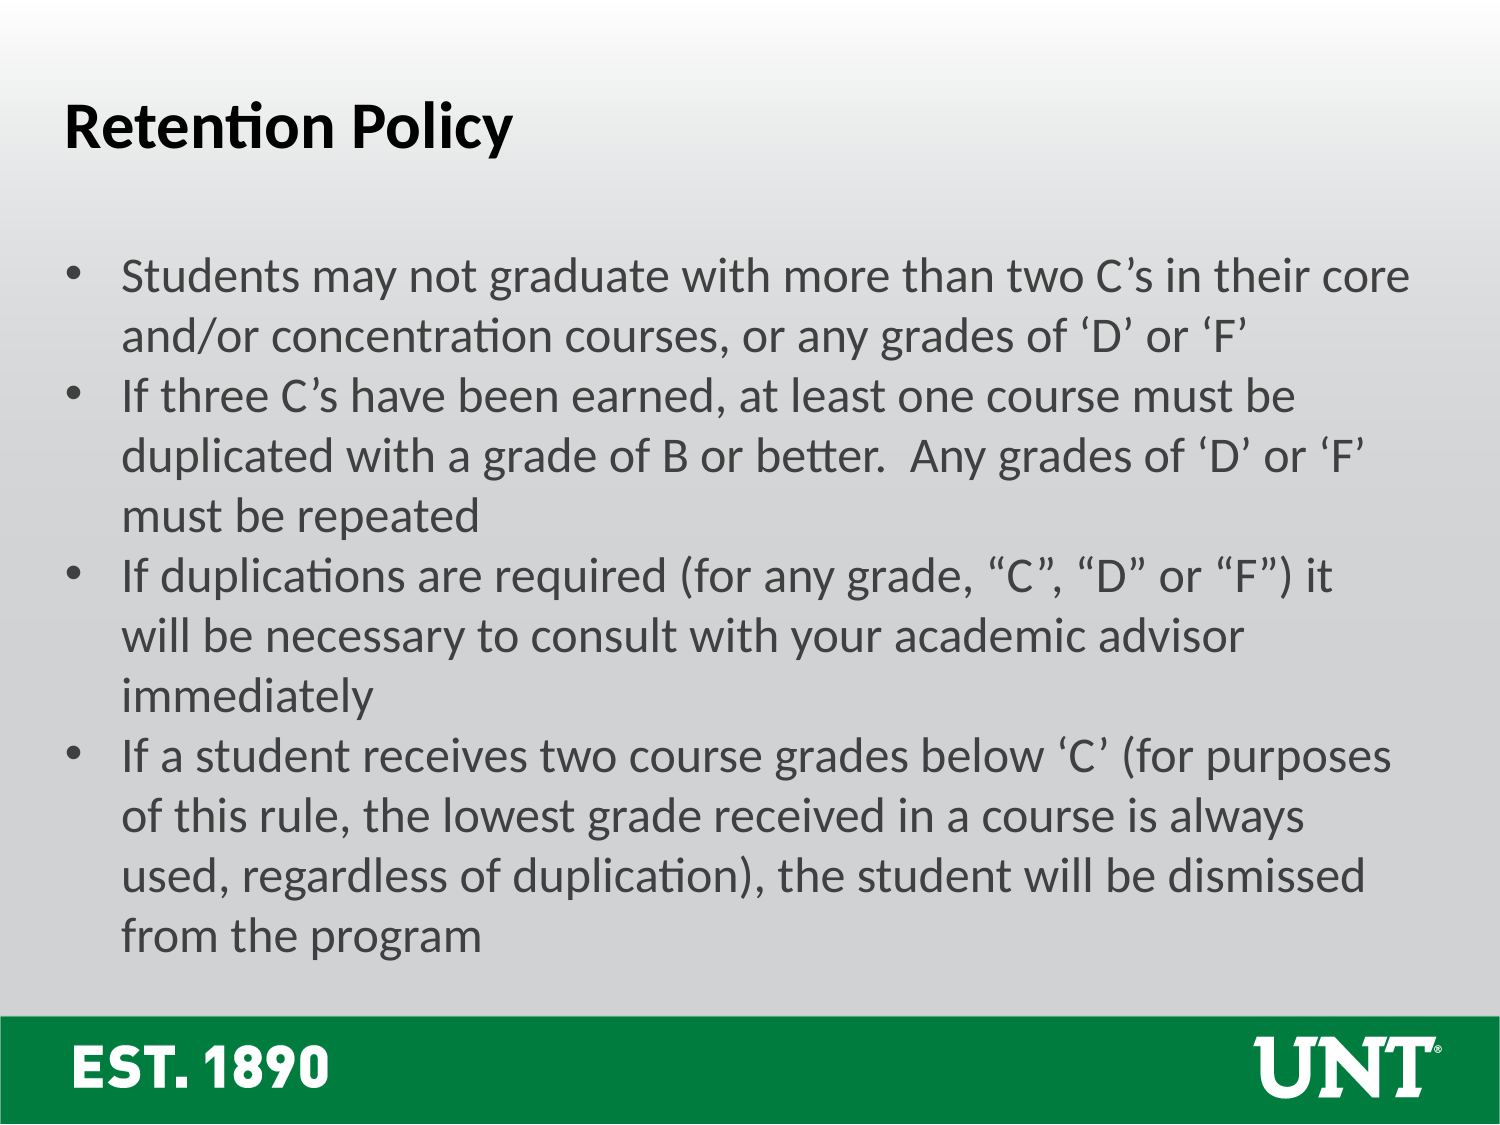

Retention Policy
Students may not graduate with more than two C’s in their core and/or concentration courses, or any grades of ‘D’ or ‘F’
If three C’s have been earned, at least one course must be duplicated with a grade of B or better.  Any grades of ‘D’ or ‘F’ must be repeated
If duplications are required (for any grade, “C”, “D” or “F”) it will be necessary to consult with your academic advisor immediately
If a student receives two course grades below ‘C’ (for purposes of this rule, the lowest grade received in a course is always used, regardless of duplication), the student will be dismissed from the program